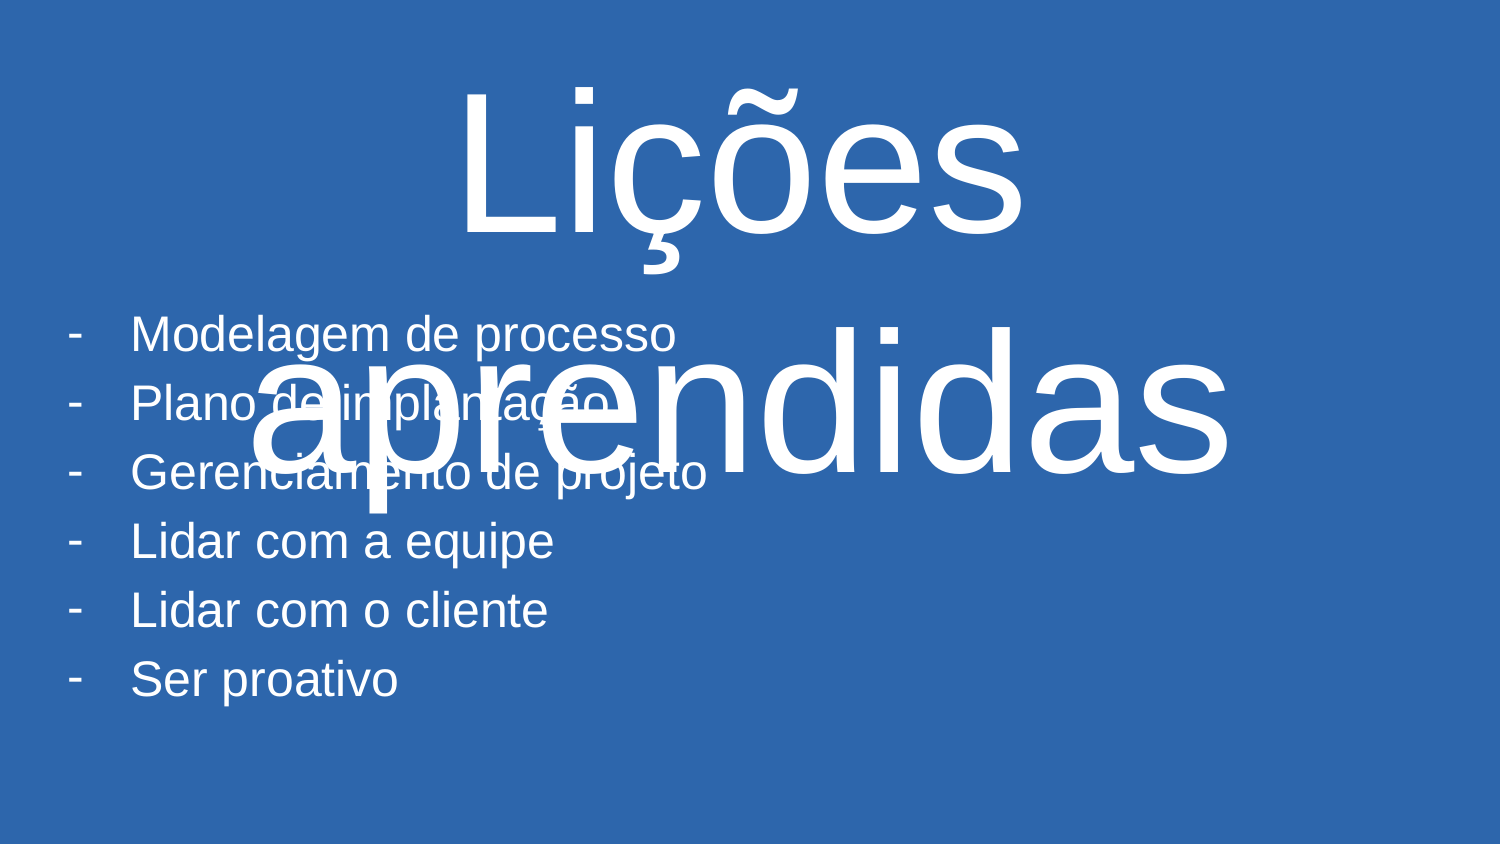

Lições aprendidas
Modelagem de processo
Plano de implantação
Gerenciamento de projeto
Lidar com a equipe
Lidar com o cliente
Ser proativo